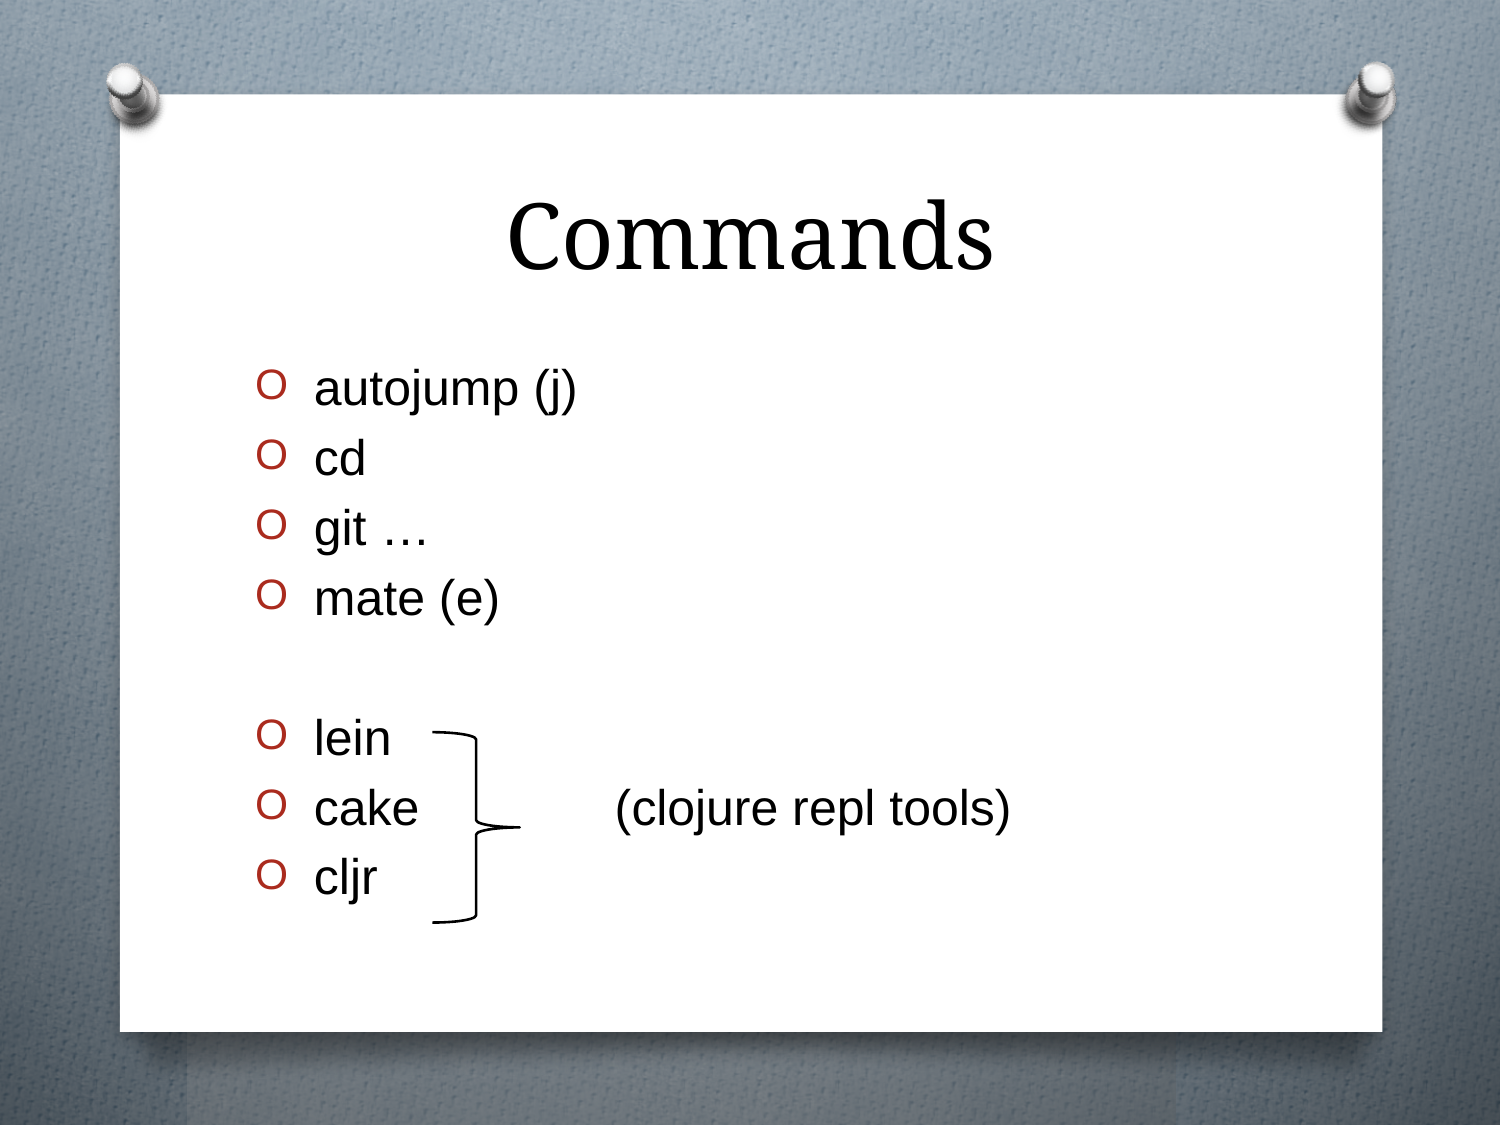

# Commands
 autojump (j)
 cd
 git …
 mate (e)

 lein
 cake              (clojure repl tools)
 cljr